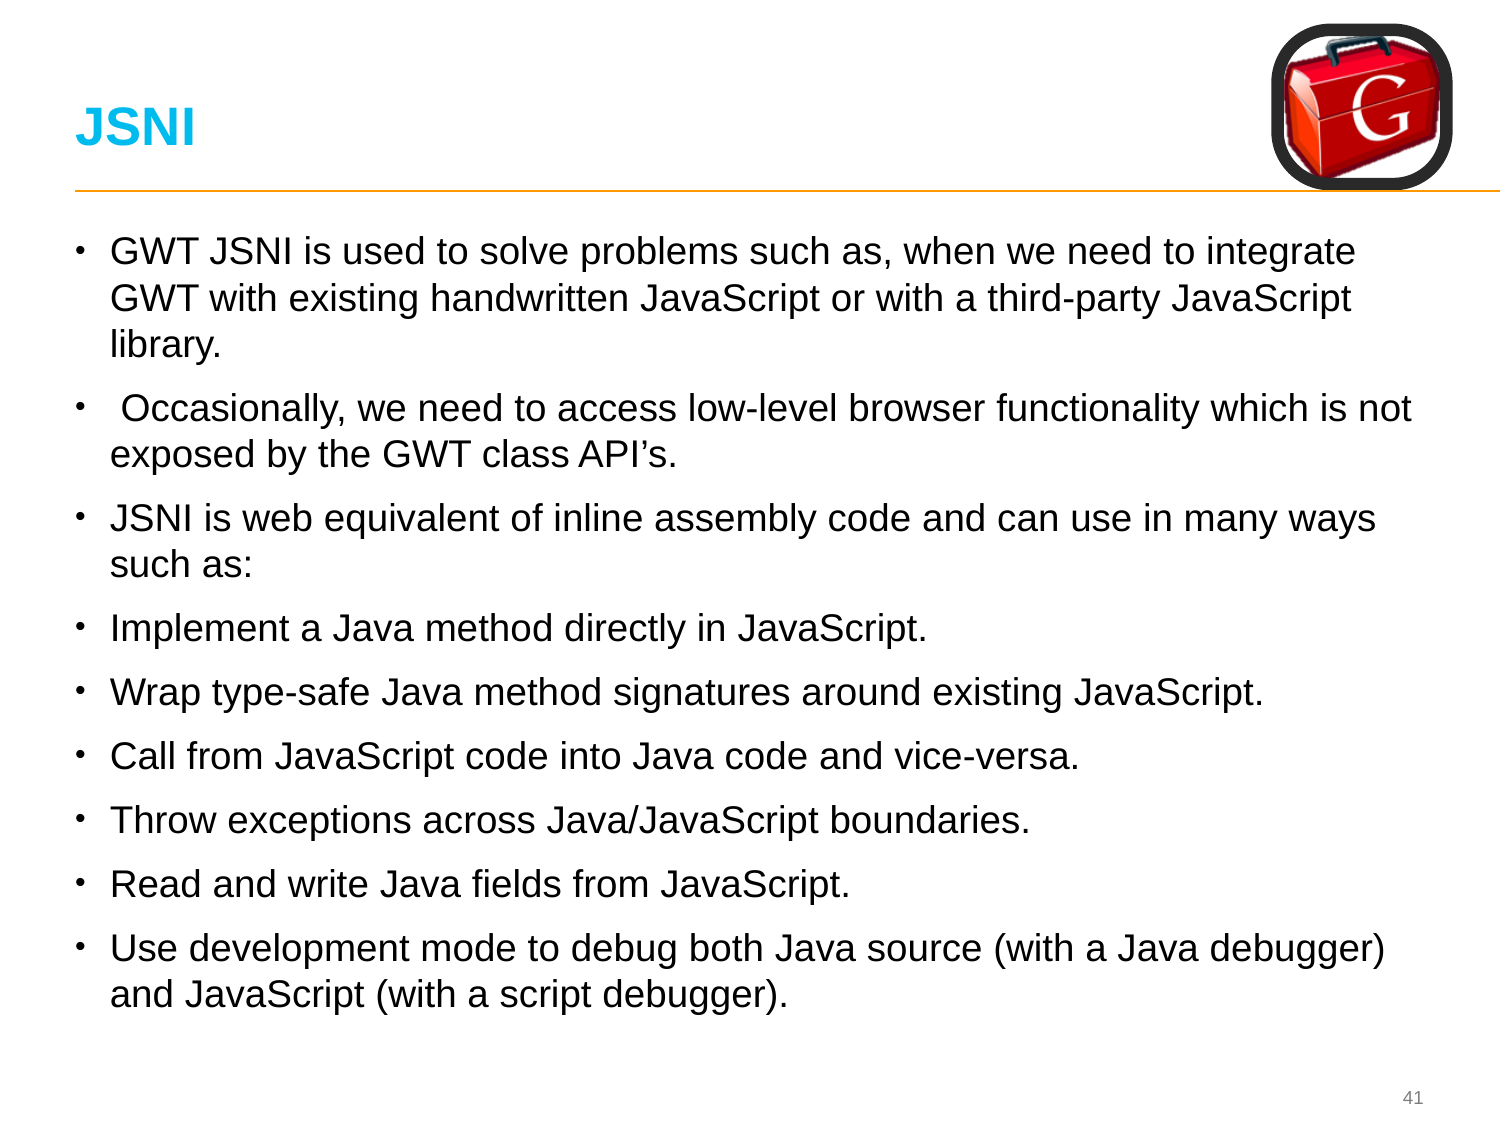

# JSNI
GWT JSNI is used to solve problems such as, when we need to integrate GWT with existing handwritten JavaScript or with a third-party JavaScript library.
 Occasionally, we need to access low-level browser functionality which is not exposed by the GWT class API’s.
JSNI is web equivalent of inline assembly code and can use in many ways such as:
Implement a Java method directly in JavaScript.
Wrap type-safe Java method signatures around existing JavaScript.
Call from JavaScript code into Java code and vice-versa.
Throw exceptions across Java/JavaScript boundaries.
Read and write Java fields from JavaScript.
Use development mode to debug both Java source (with a Java debugger) and JavaScript (with a script debugger).